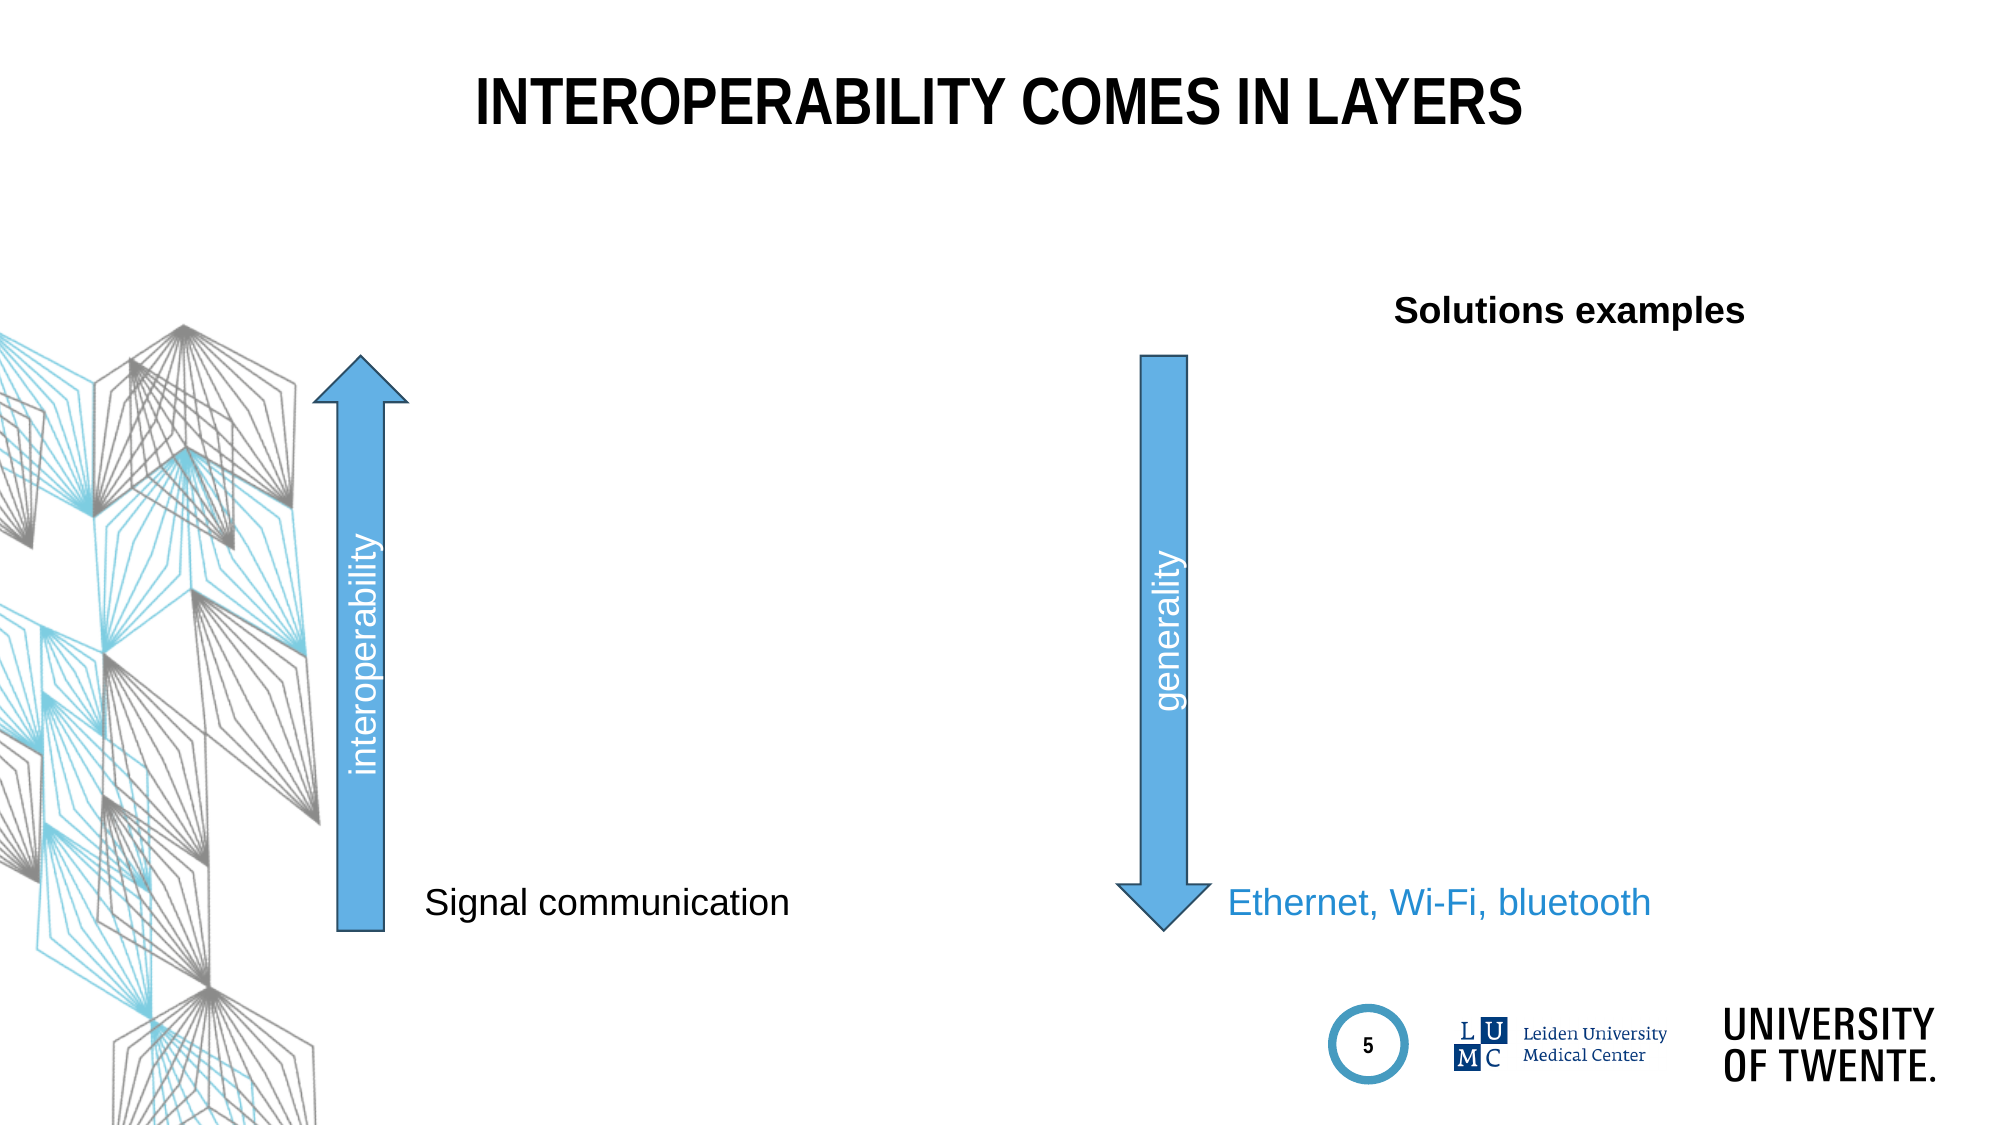

# Interoperability comes in layers
Solutions examples
generality
interoperability
Ethernet, Wi-Fi, bluetooth
Signal communication
5